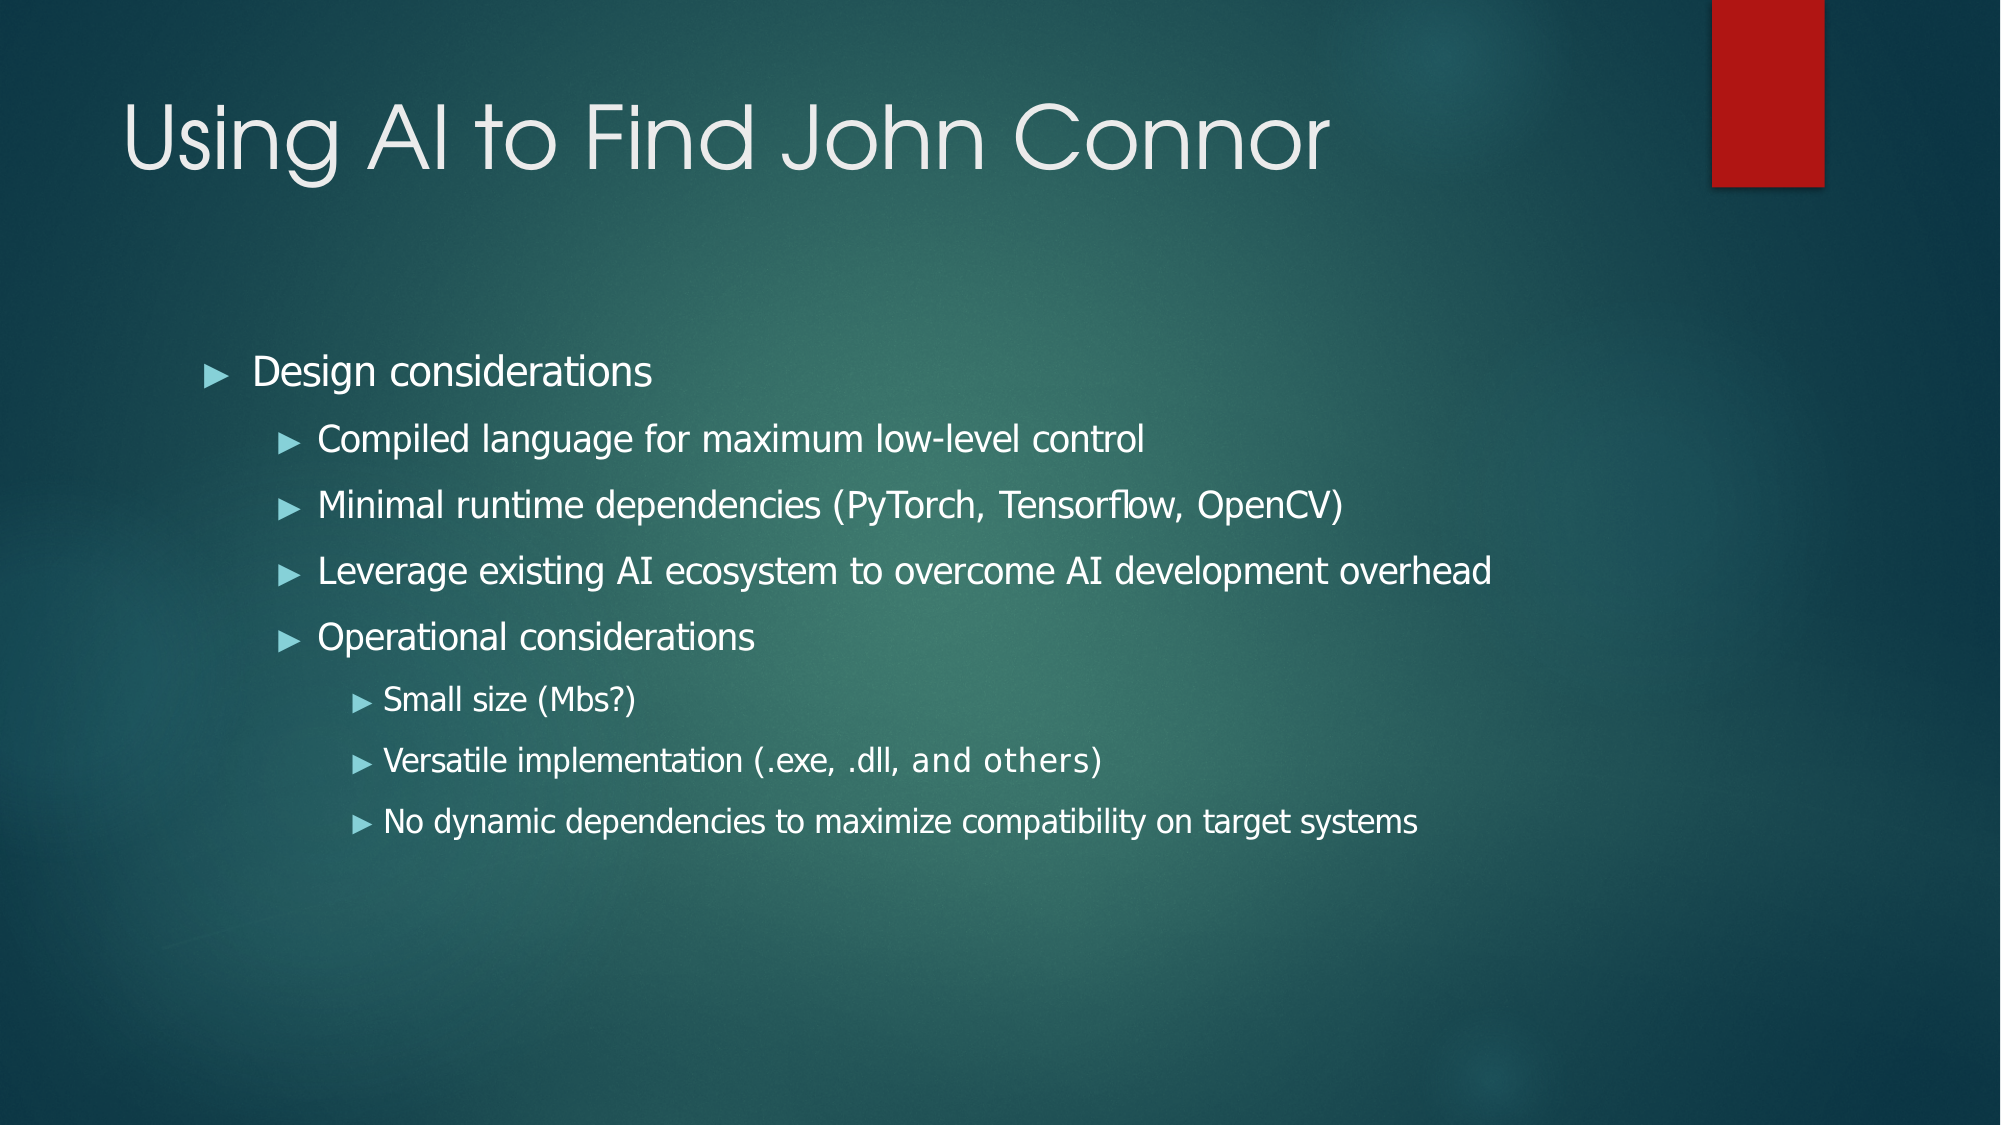

# Using AI to Find John Connor
Design considerations
Compiled language for maximum low-level control
Minimal runtime dependencies (PyTorch, Tensorflow, OpenCV)
Leverage existing AI ecosystem to overcome AI development overhead
Operational considerations
Small size (Mbs?)
Versatile implementation (.exe, .dll, and others)
No dynamic dependencies to maximize compatibility on target systems